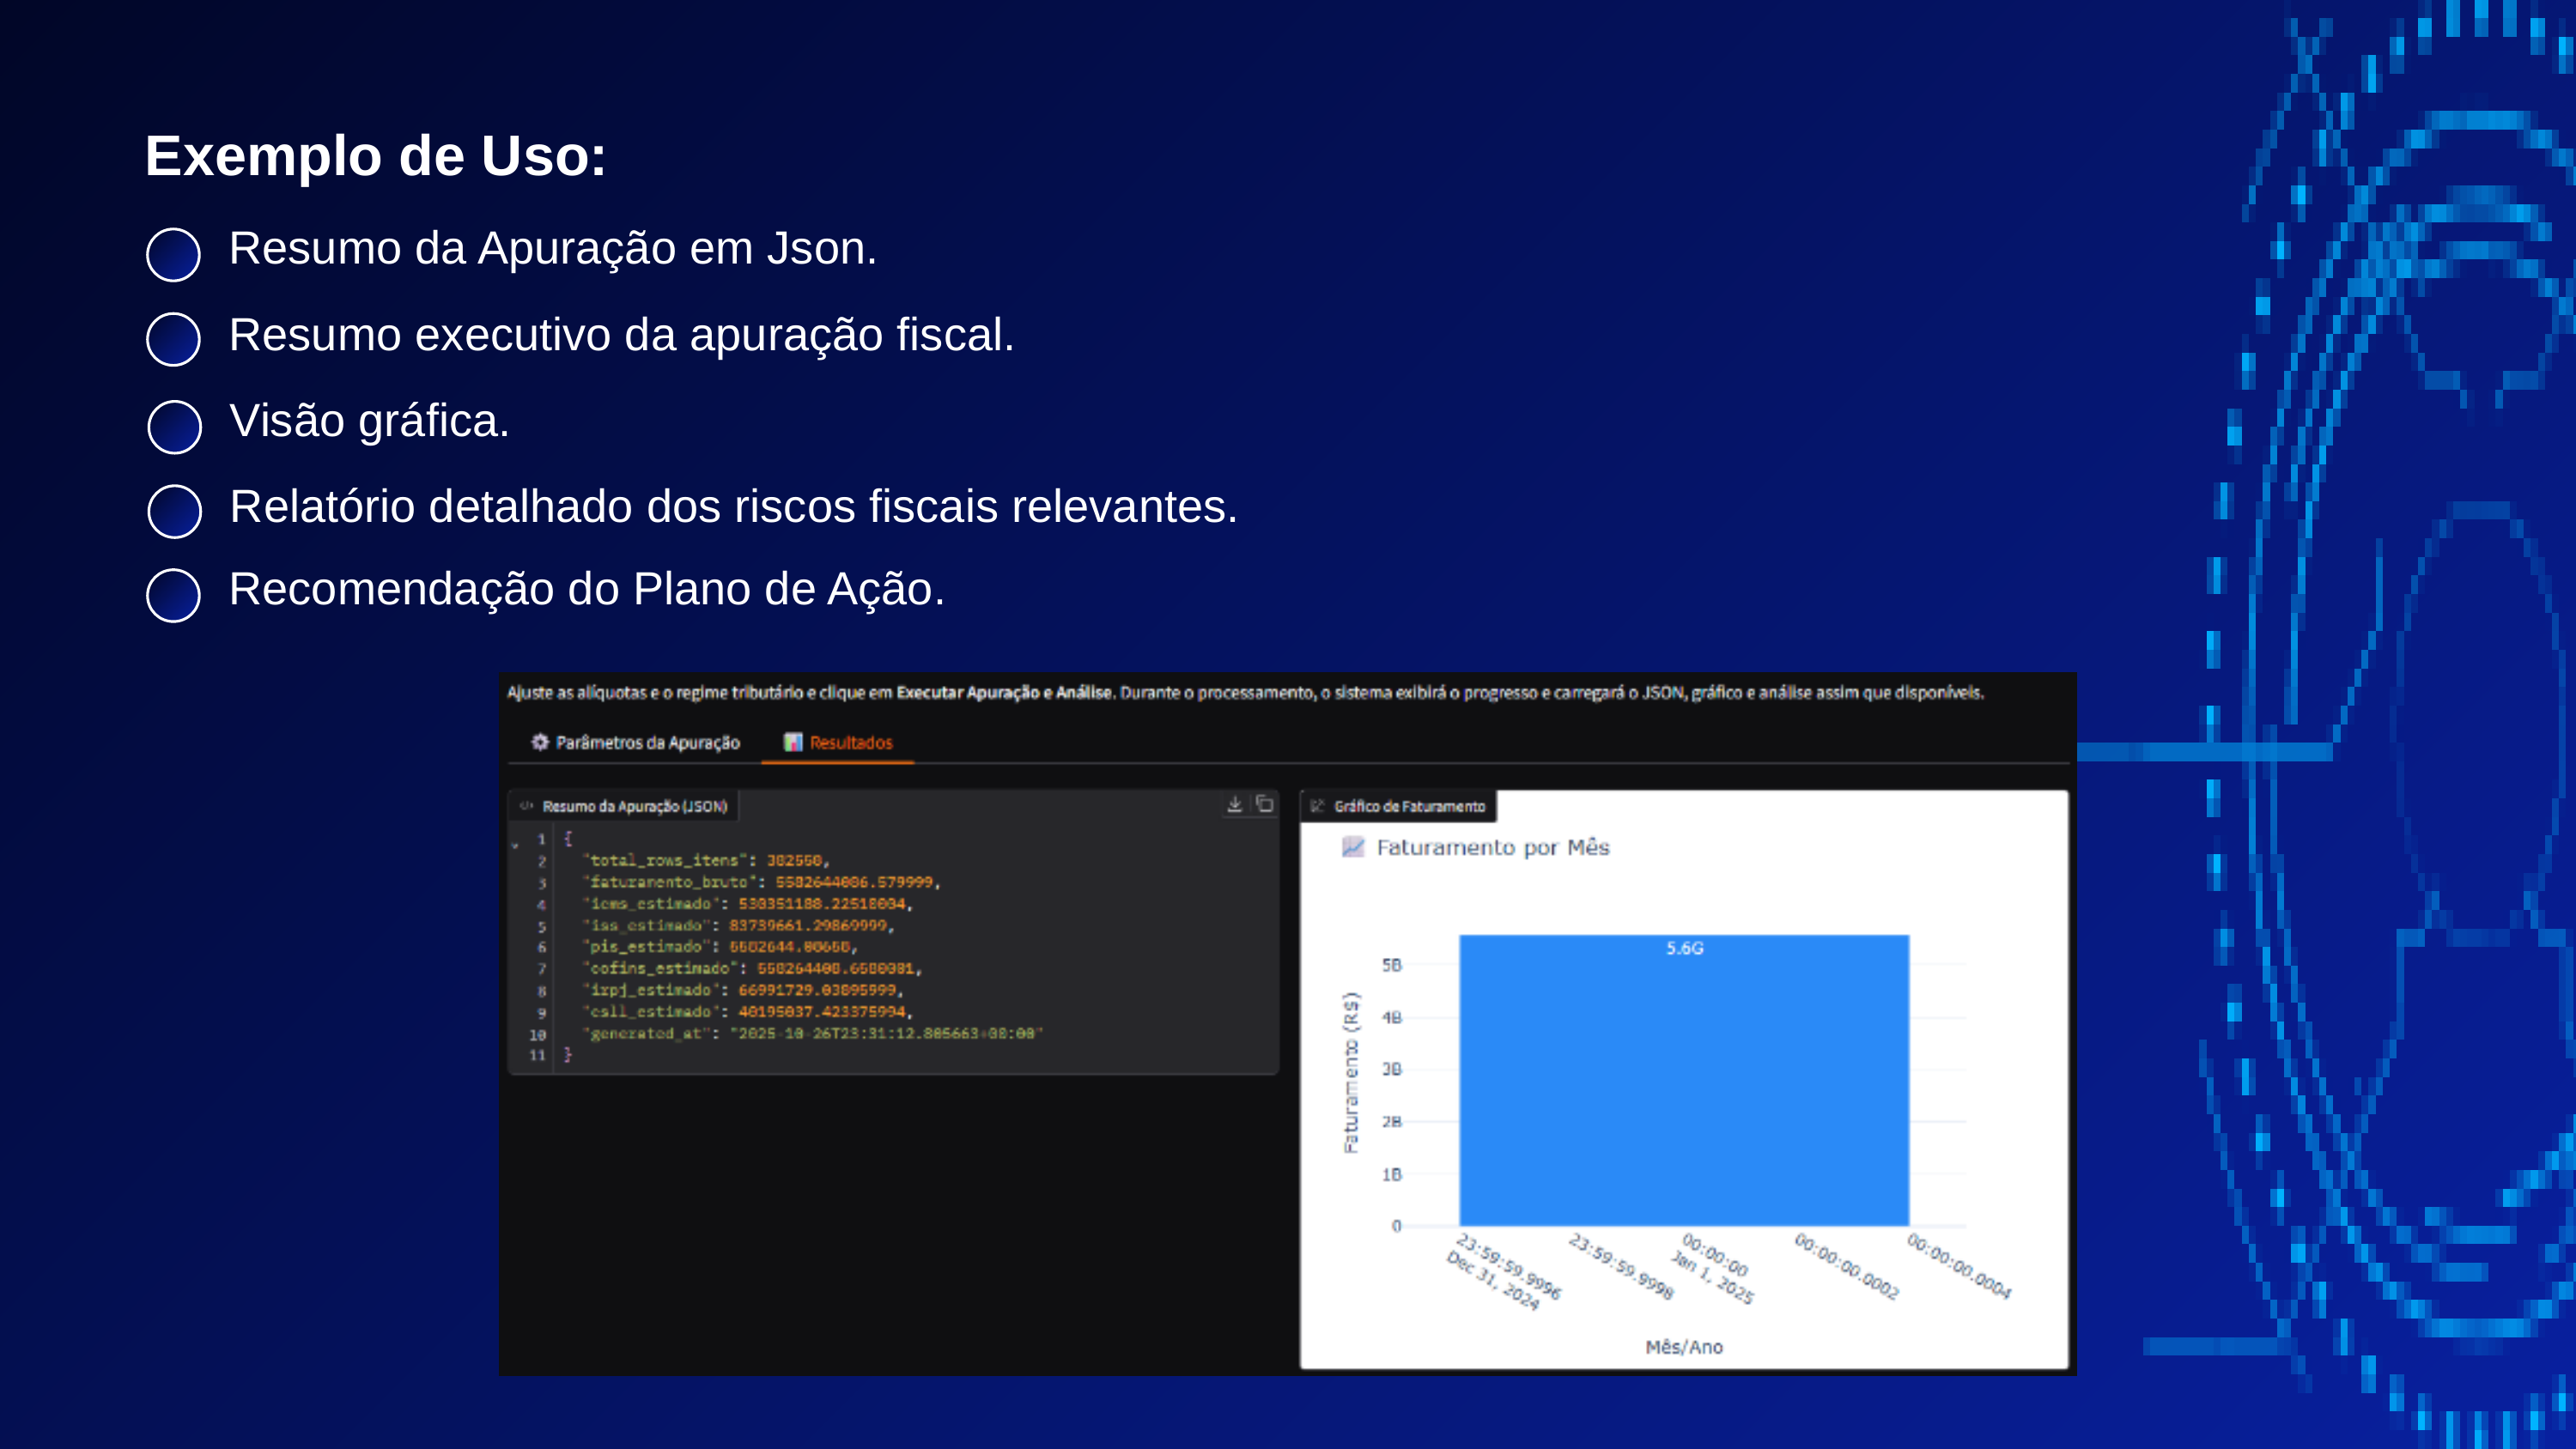

Exemplo de Uso:
Resumo da Apuração em Json.

Resumo executivo da apuração fiscal.

Visão gráfica.

Relatório detalhado dos riscos fiscais relevantes.

Recomendação do Plano de Ação.